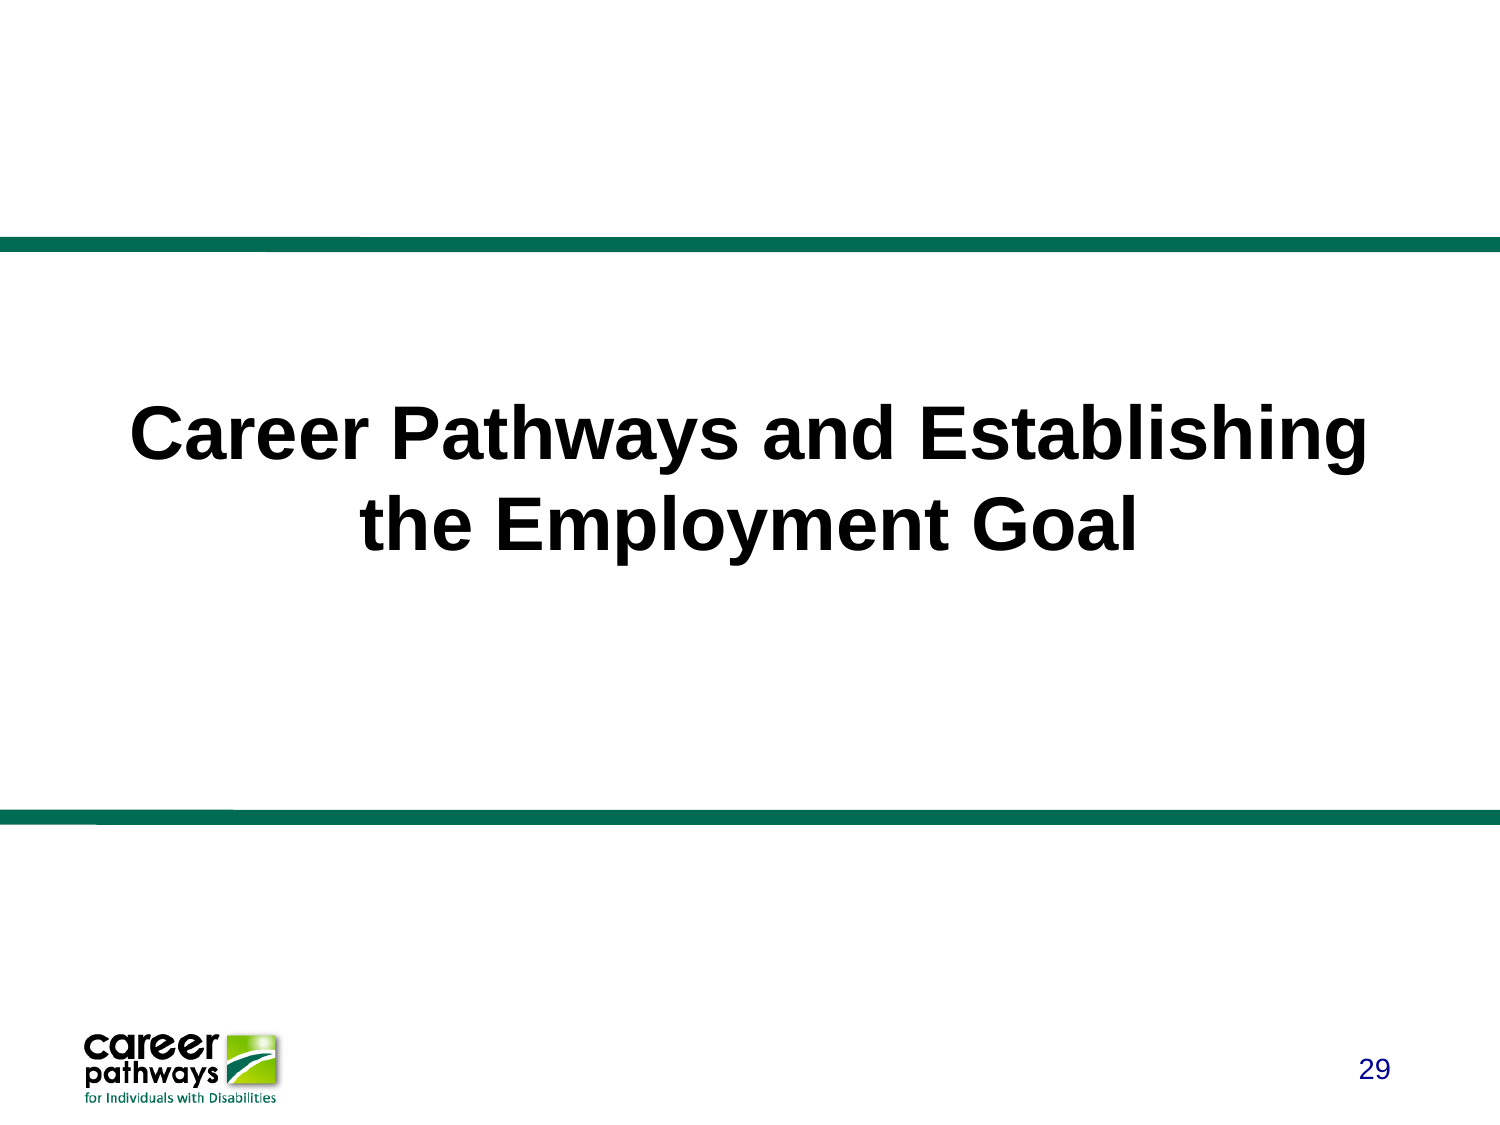

# Career Pathways and Establishing the Employment Goal

29